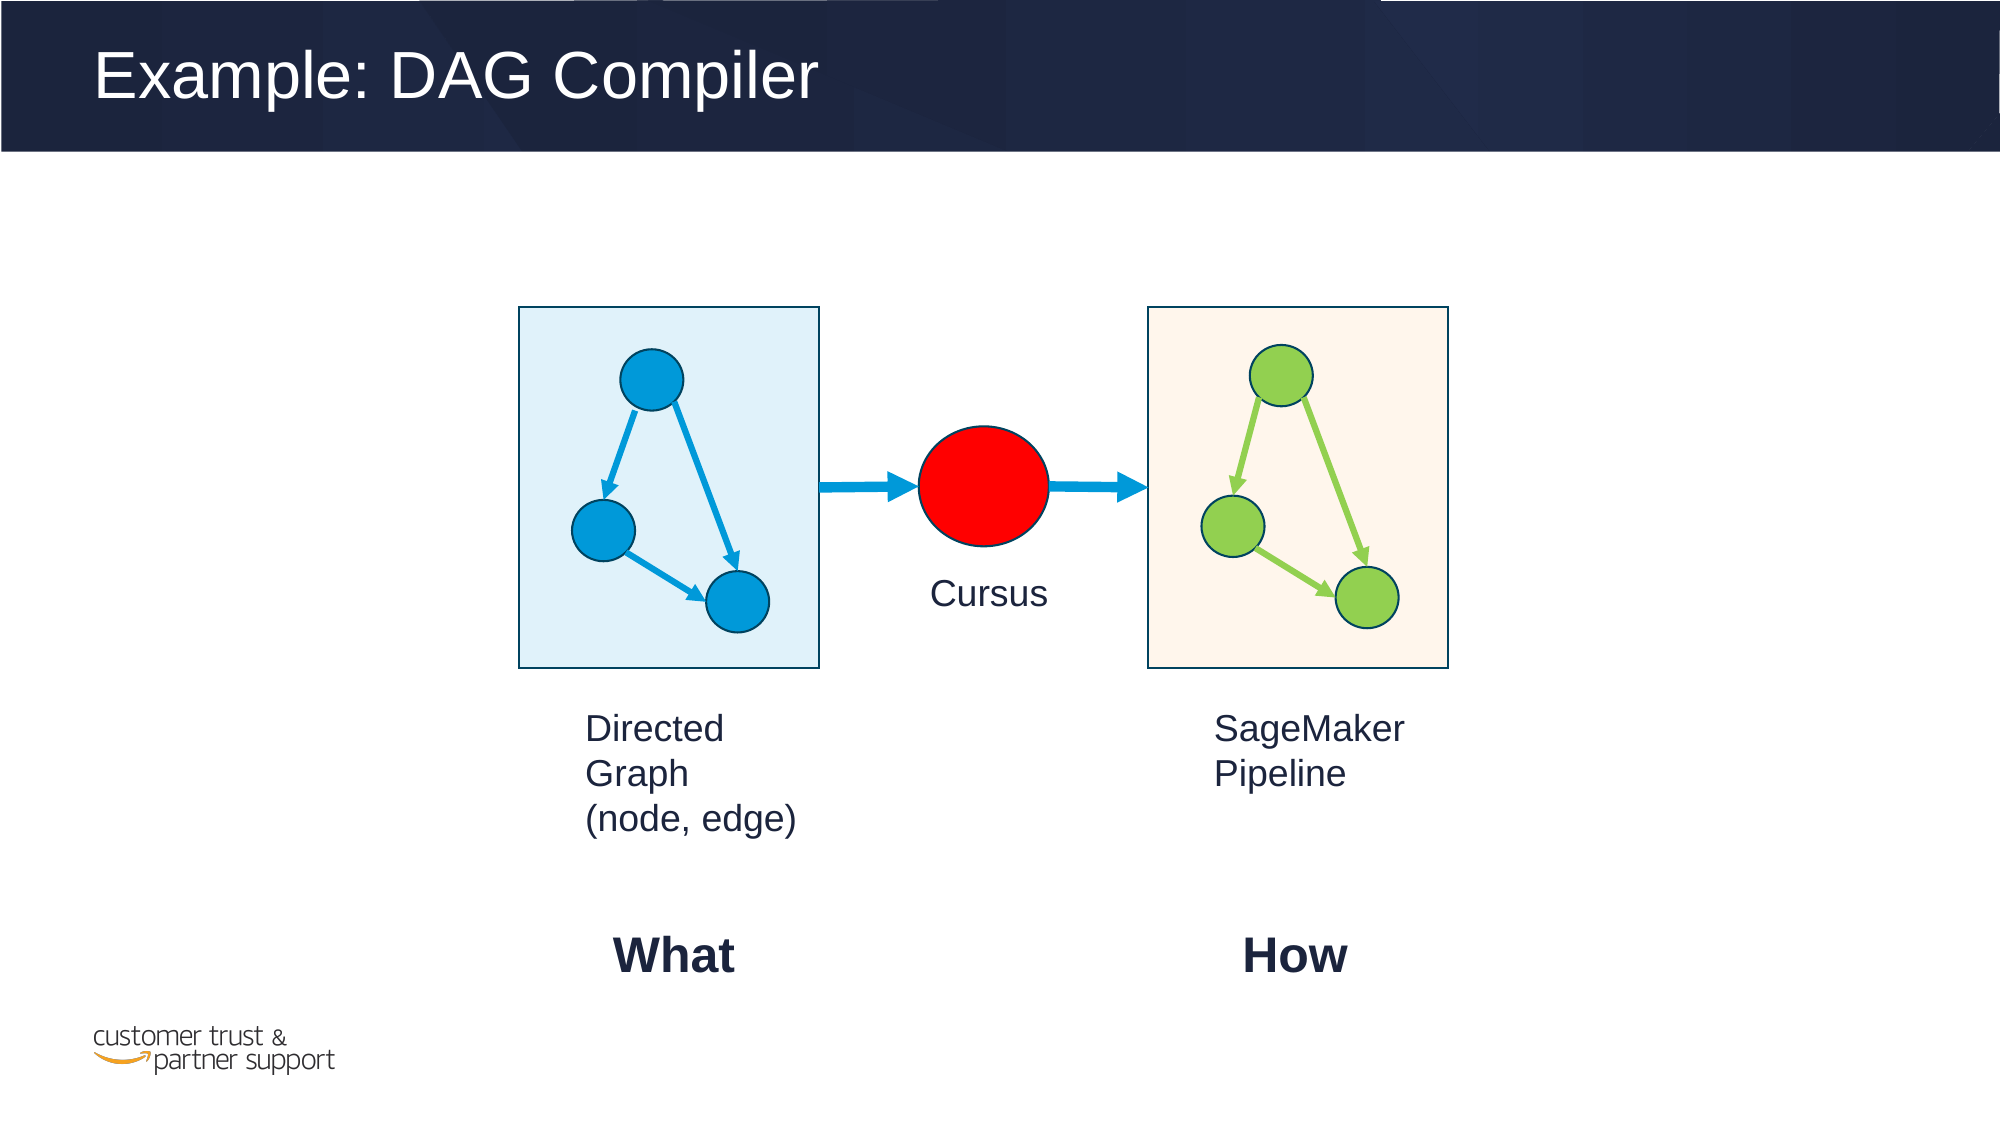

Example: DAG Compiler

Cursus

Directed Graph (node, edge)
SageMaker Pipeline
What
How